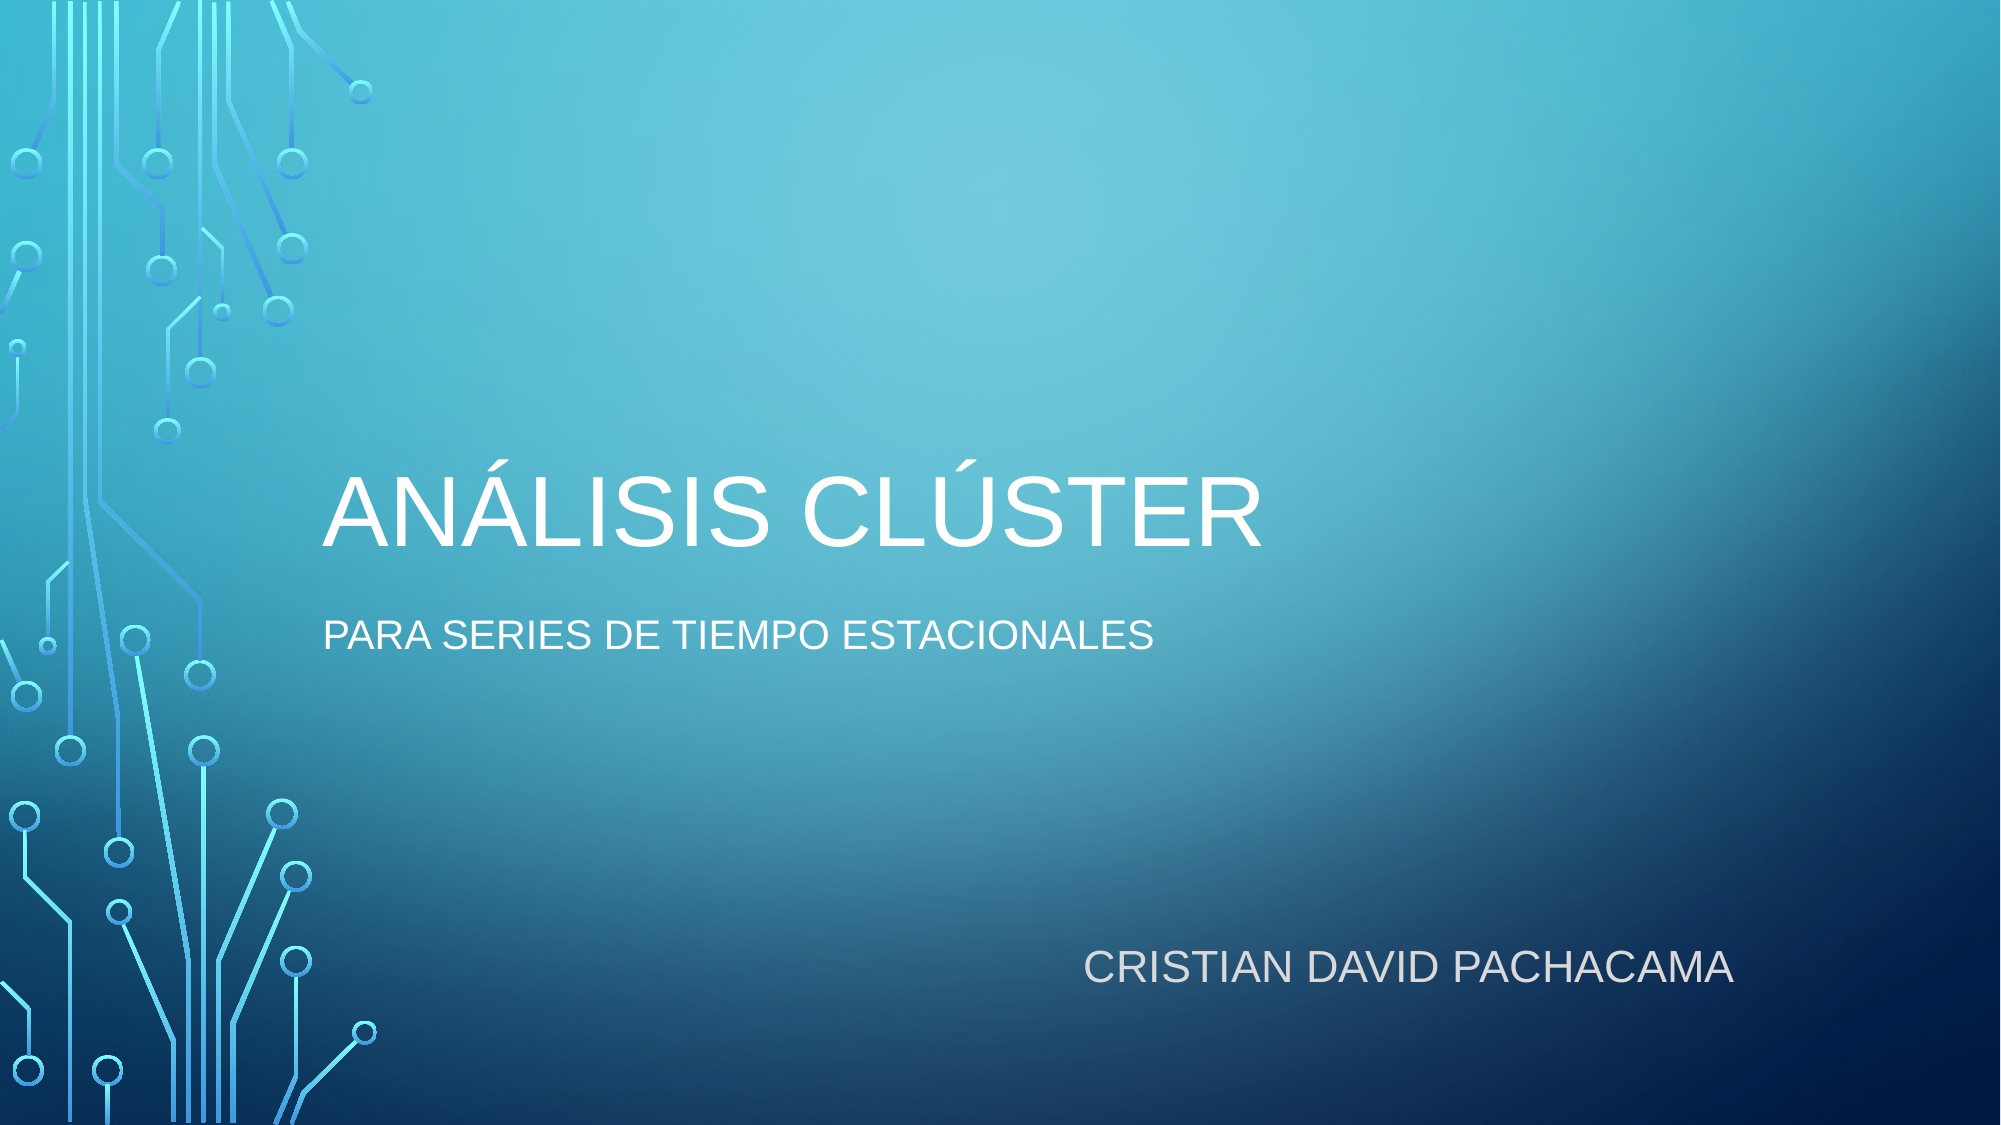

# análisis Clúster
Para series de tiempo estacionales

CRISTIAN David Pachacama